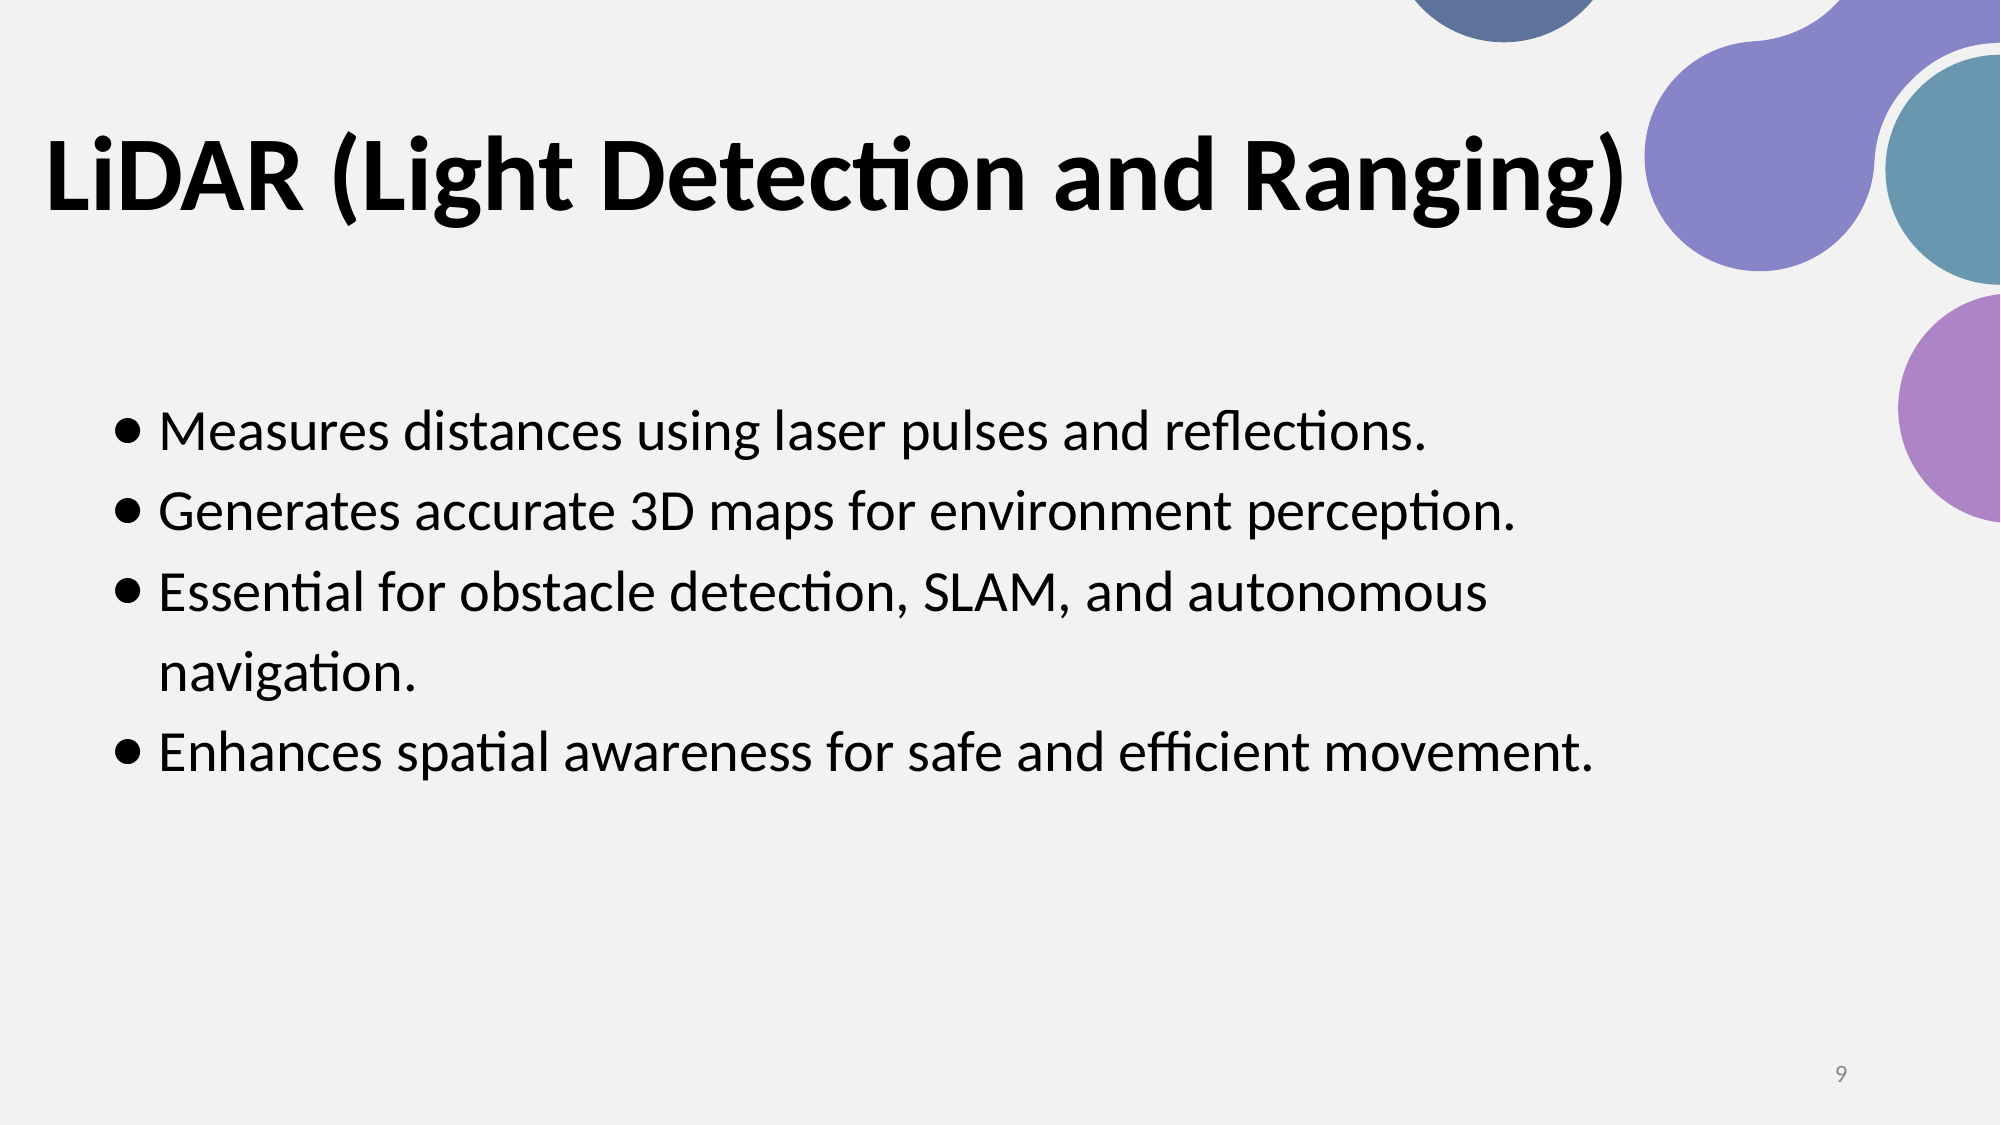

# LiDAR (Light Detection and Ranging)
Measures distances using laser pulses and reflections.
Generates accurate 3D maps for environment perception.
Essential for obstacle detection, SLAM, and autonomous navigation.
Enhances spatial awareness for safe and efficient movement.
9